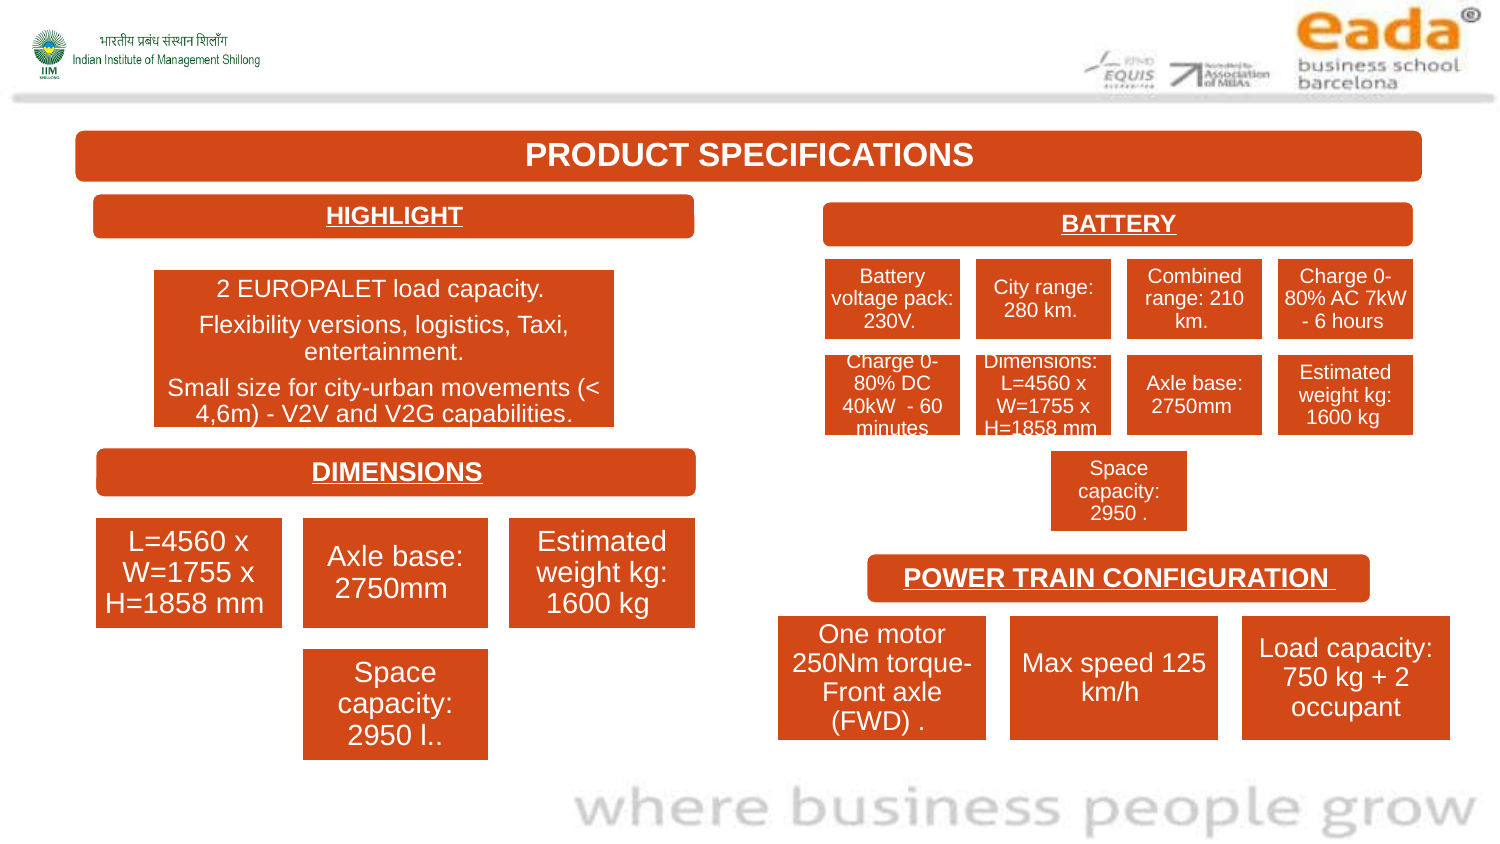

PRODUCT SPECIFICATIONS
HIGHLIGHT
BATTERY
Battery voltage pack: 230V.
City range: 280 km.
Combined range: 210 km.
Charge 0-80% AC 7kW - 6 hours
Charge 0-80% DC 40kW  - 60 minutes
Dimensions:  L=4560 x W=1755 x H=1858 mm
Axle base: 2750mm
Estimated weight kg: 1600 kg
Space capacity: 2950 .
2 EUROPALET load capacity.
Flexibility versions, logistics, Taxi, entertainment.
Small size for city-urban movements (< 4,6m) - V2V and V2G capabilities.
DIMENSIONS
L=4560 x W=1755 x H=1858 mm
Axle base: 2750mm
Estimated weight kg: 1600 kg
Space capacity: 2950 l..
POWER TRAIN CONFIGURATION
One motor 250Nm torque- Front axle (FWD) .
Max speed 125 km/h
Load capacity: 750 kg + 2 occupant